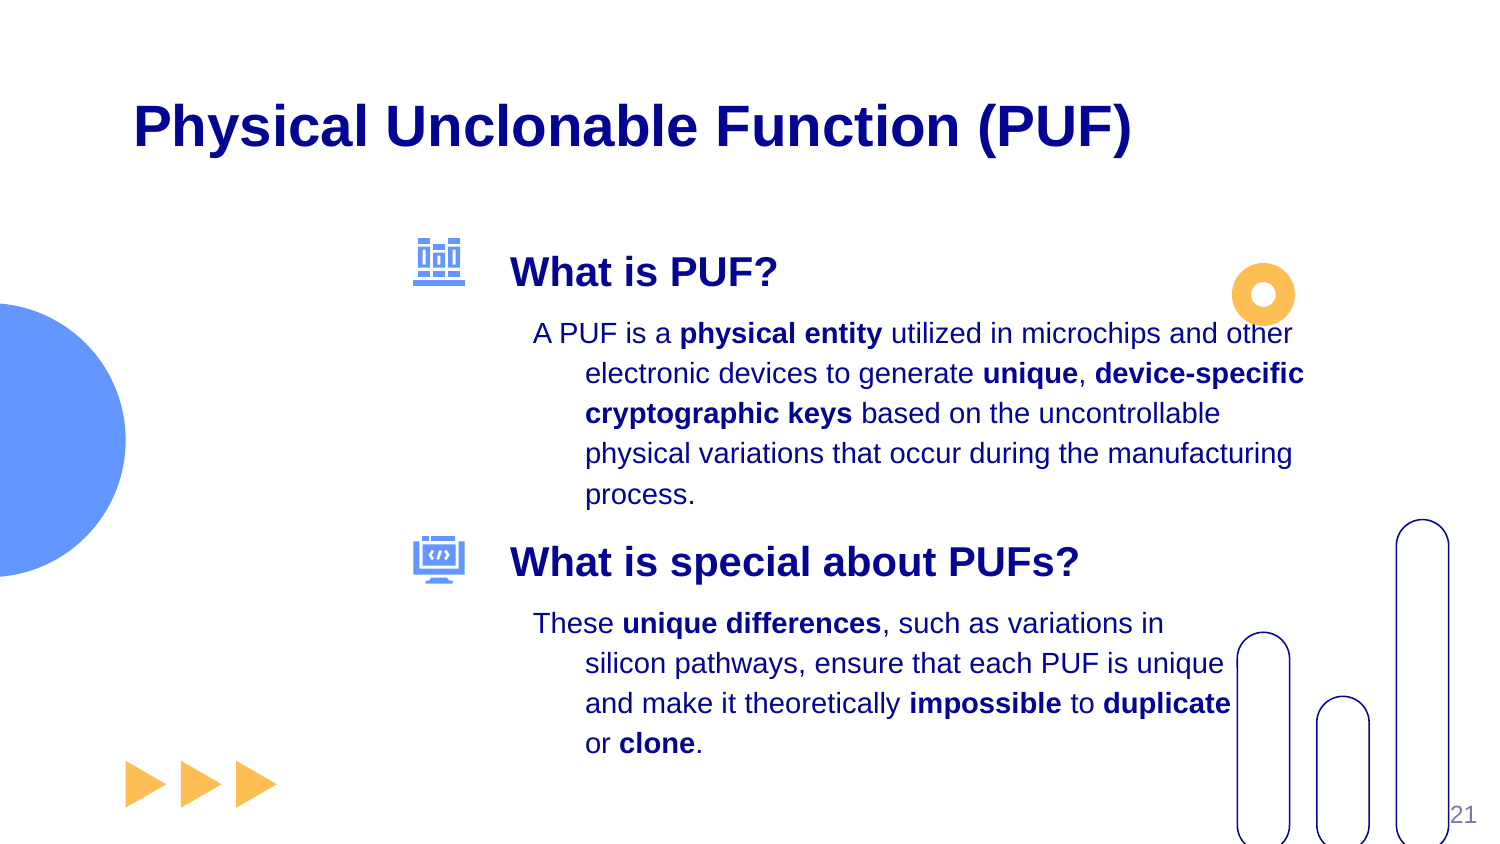

# Physical Unclonable Function (PUF)
What is PUF?

A PUF is a physical entity utilized in microchips and other electronic devices to generate unique, device-specific cryptographic keys based on the uncontrollable physical variations that occur during the manufacturing process.
What is special about PUFs?

These unique differences, such as variations in silicon pathways, ensure that each PUF is unique and make it theoretically impossible to duplicate or clone.

21